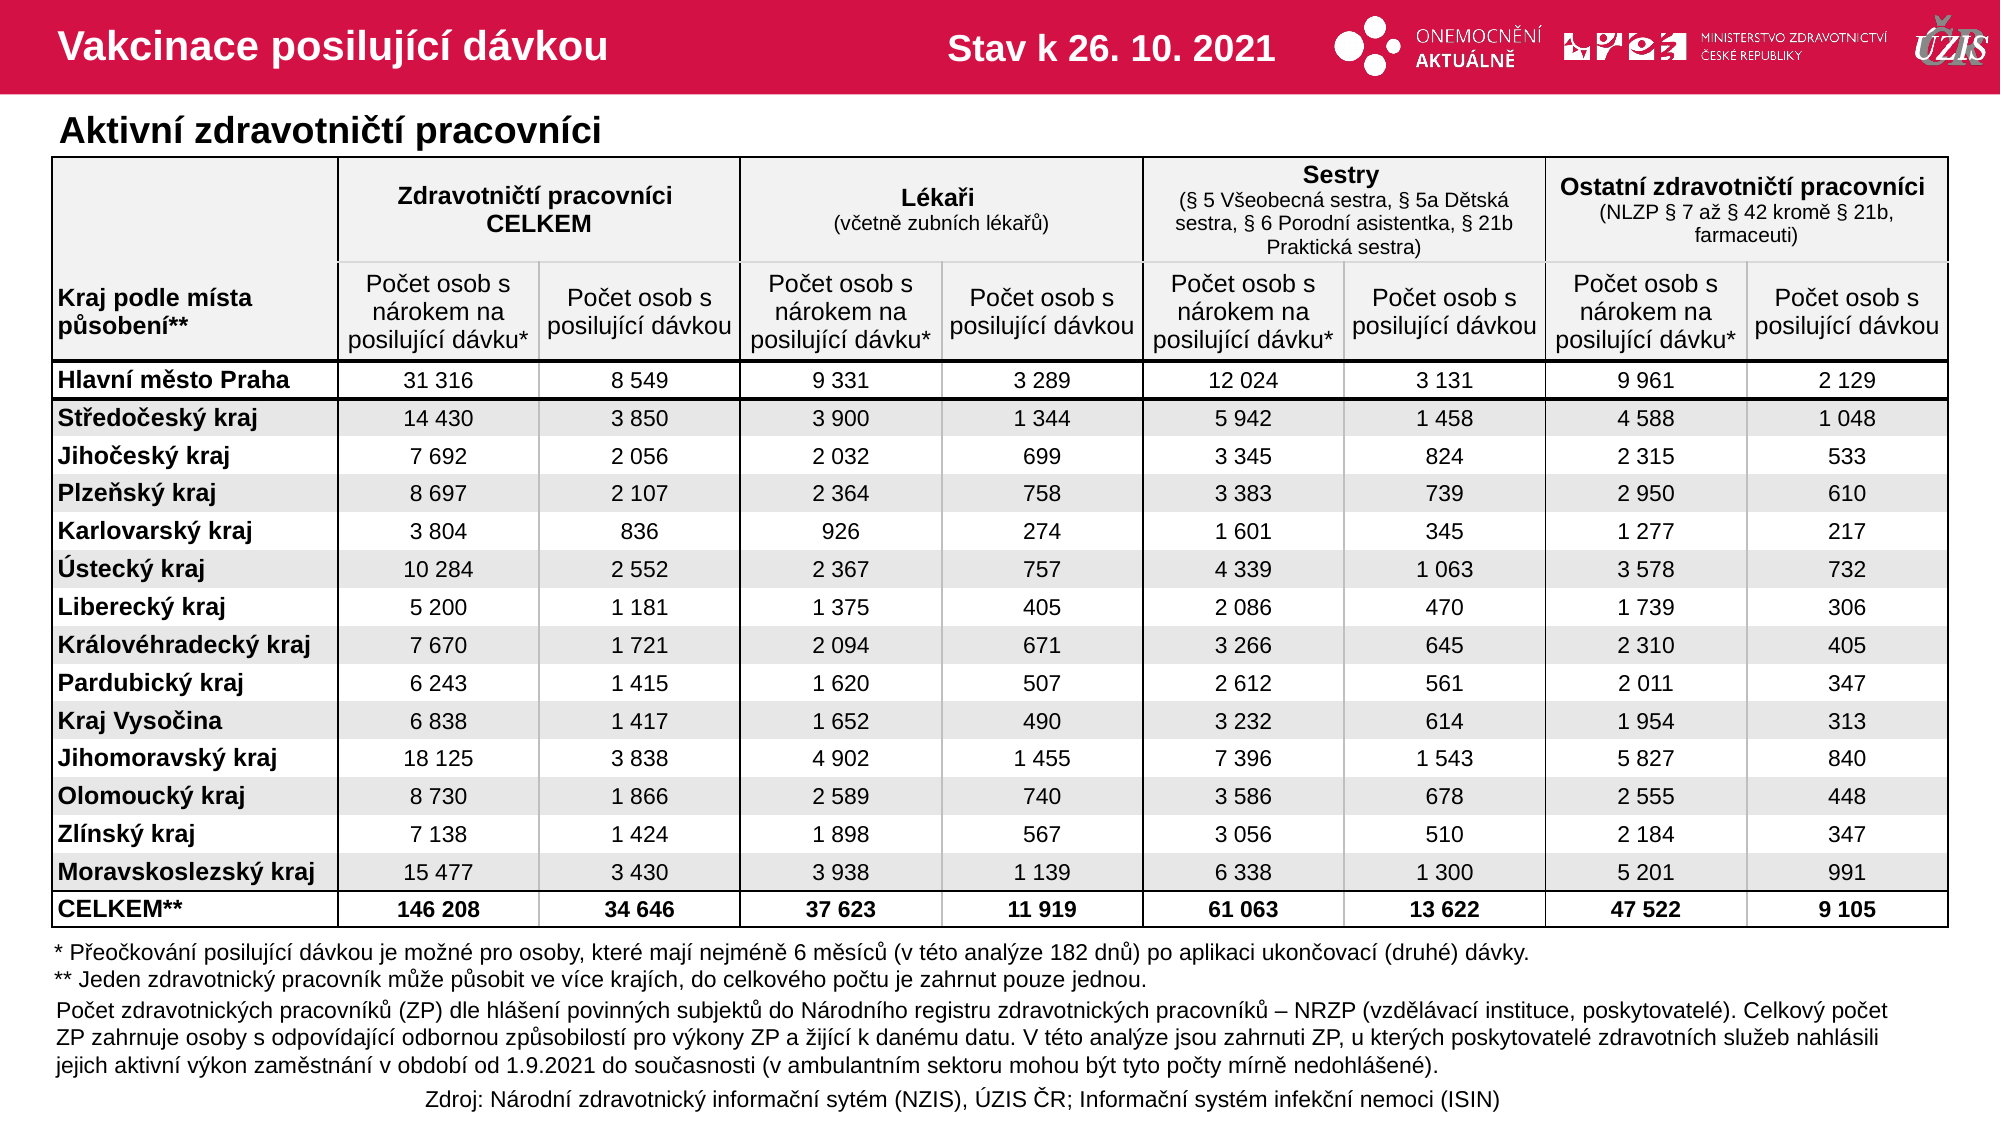

# Vakcinace posilující dávkou
Stav k 26. 10. 2021
Aktivní zdravotničtí pracovníci
|  | Zdravotničtí pracovníci CELKEM |  | Lékaři (včetně zubních lékařů) |  | Sestry (§ 5 Všeobecná sestra, § 5a Dětská sestra, § 6 Porodní asistentka, § 21b Praktická sestra) |  | Ostatní zdravotničtí pracovníci (NLZP § 7 až § 42 kromě § 21b, farmaceuti) |  |
| --- | --- | --- | --- | --- | --- | --- | --- | --- |
| Kraj podle místa působení\*\* | Počet osob s nárokem na posilující dávku\* | Počet osob s posilující dávkou | Počet osob s nárokem na posilující dávku\* | Počet osob s posilující dávkou | Počet osob s nárokem na posilující dávku\* | Počet osob s posilující dávkou | Počet osob s nárokem na posilující dávku\* | Počet osob s posilující dávkou |
| Hlavní město Praha | 31 316 | 8 549 | 9 331 | 3 289 | 12 024 | 3 131 | 9 961 | 2 129 |
| Středočeský kraj | 14 430 | 3 850 | 3 900 | 1 344 | 5 942 | 1 458 | 4 588 | 1 048 |
| Jihočeský kraj | 7 692 | 2 056 | 2 032 | 699 | 3 345 | 824 | 2 315 | 533 |
| Plzeňský kraj | 8 697 | 2 107 | 2 364 | 758 | 3 383 | 739 | 2 950 | 610 |
| Karlovarský kraj | 3 804 | 836 | 926 | 274 | 1 601 | 345 | 1 277 | 217 |
| Ústecký kraj | 10 284 | 2 552 | 2 367 | 757 | 4 339 | 1 063 | 3 578 | 732 |
| Liberecký kraj | 5 200 | 1 181 | 1 375 | 405 | 2 086 | 470 | 1 739 | 306 |
| Královéhradecký kraj | 7 670 | 1 721 | 2 094 | 671 | 3 266 | 645 | 2 310 | 405 |
| Pardubický kraj | 6 243 | 1 415 | 1 620 | 507 | 2 612 | 561 | 2 011 | 347 |
| Kraj Vysočina | 6 838 | 1 417 | 1 652 | 490 | 3 232 | 614 | 1 954 | 313 |
| Jihomoravský kraj | 18 125 | 3 838 | 4 902 | 1 455 | 7 396 | 1 543 | 5 827 | 840 |
| Olomoucký kraj | 8 730 | 1 866 | 2 589 | 740 | 3 586 | 678 | 2 555 | 448 |
| Zlínský kraj | 7 138 | 1 424 | 1 898 | 567 | 3 056 | 510 | 2 184 | 347 |
| Moravskoslezský kraj | 15 477 | 3 430 | 3 938 | 1 139 | 6 338 | 1 300 | 5 201 | 991 |
| CELKEM\*\* | 146 208 | 34 646 | 37 623 | 11 919 | 61 063 | 13 622 | 47 522 | 9 105 |
* Přeočkování posilující dávkou je možné pro osoby, které mají nejméně 6 měsíců (v této analýze 182 dnů) po aplikaci ukončovací (druhé) dávky.
** Jeden zdravotnický pracovník může působit ve více krajích, do celkového počtu je zahrnut pouze jednou.
Počet zdravotnických pracovníků (ZP) dle hlášení povinných subjektů do Národního registru zdravotnických pracovníků – NRZP (vzdělávací instituce, poskytovatelé). Celkový počet ZP zahrnuje osoby s odpovídající odbornou způsobilostí pro výkony ZP a žijící k danému datu. V této analýze jsou zahrnuti ZP, u kterých poskytovatelé zdravotních služeb nahlásili jejich aktivní výkon zaměstnání v období od 1.9.2021 do současnosti (v ambulantním sektoru mohou být tyto počty mírně nedohlášené).
Zdroj: Národní zdravotnický informační sytém (NZIS), ÚZIS ČR; Informační systém infekční nemoci (ISIN)